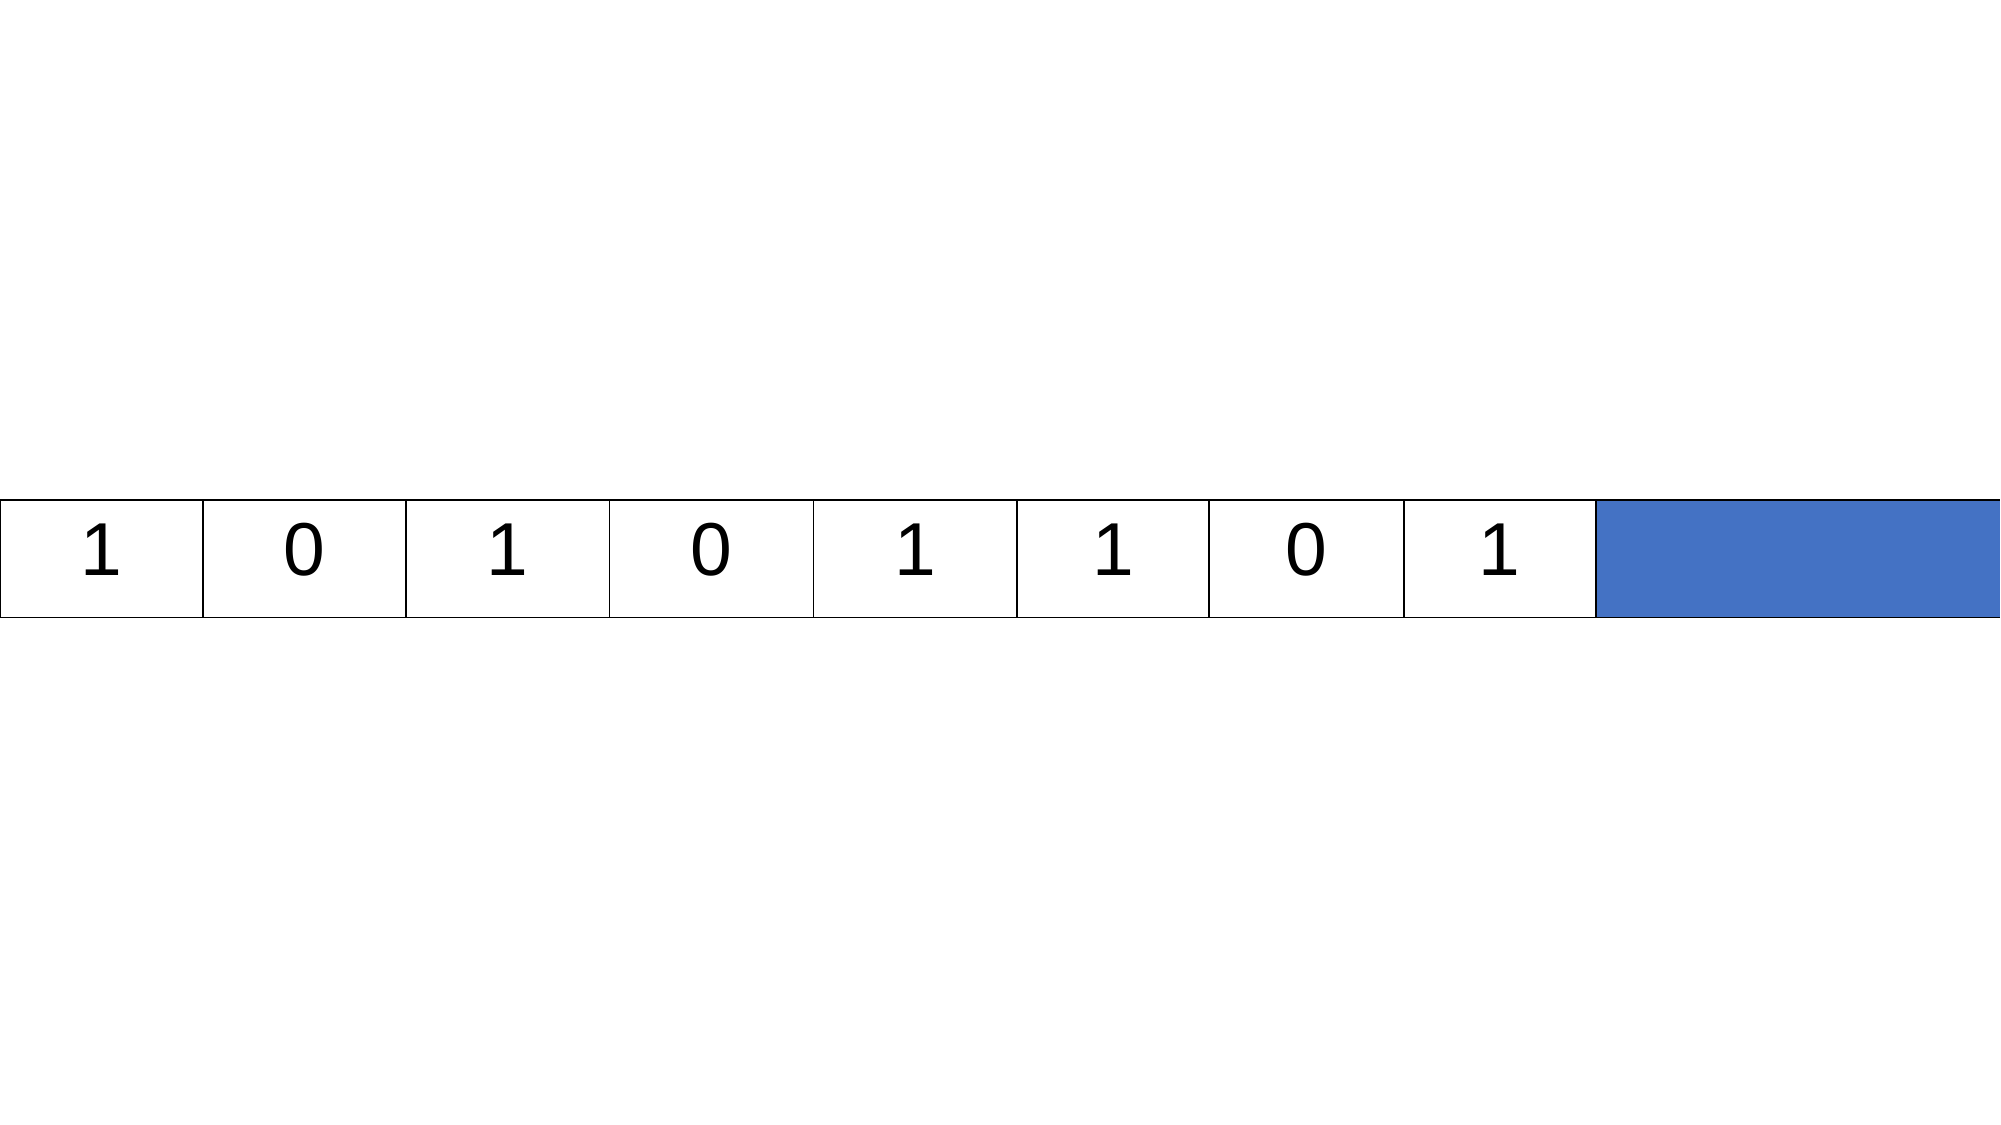

| 1 | 0 | 1 | 0 | 1 | 1 | 0 | 1 |  |
| --- | --- | --- | --- | --- | --- | --- | --- | --- |